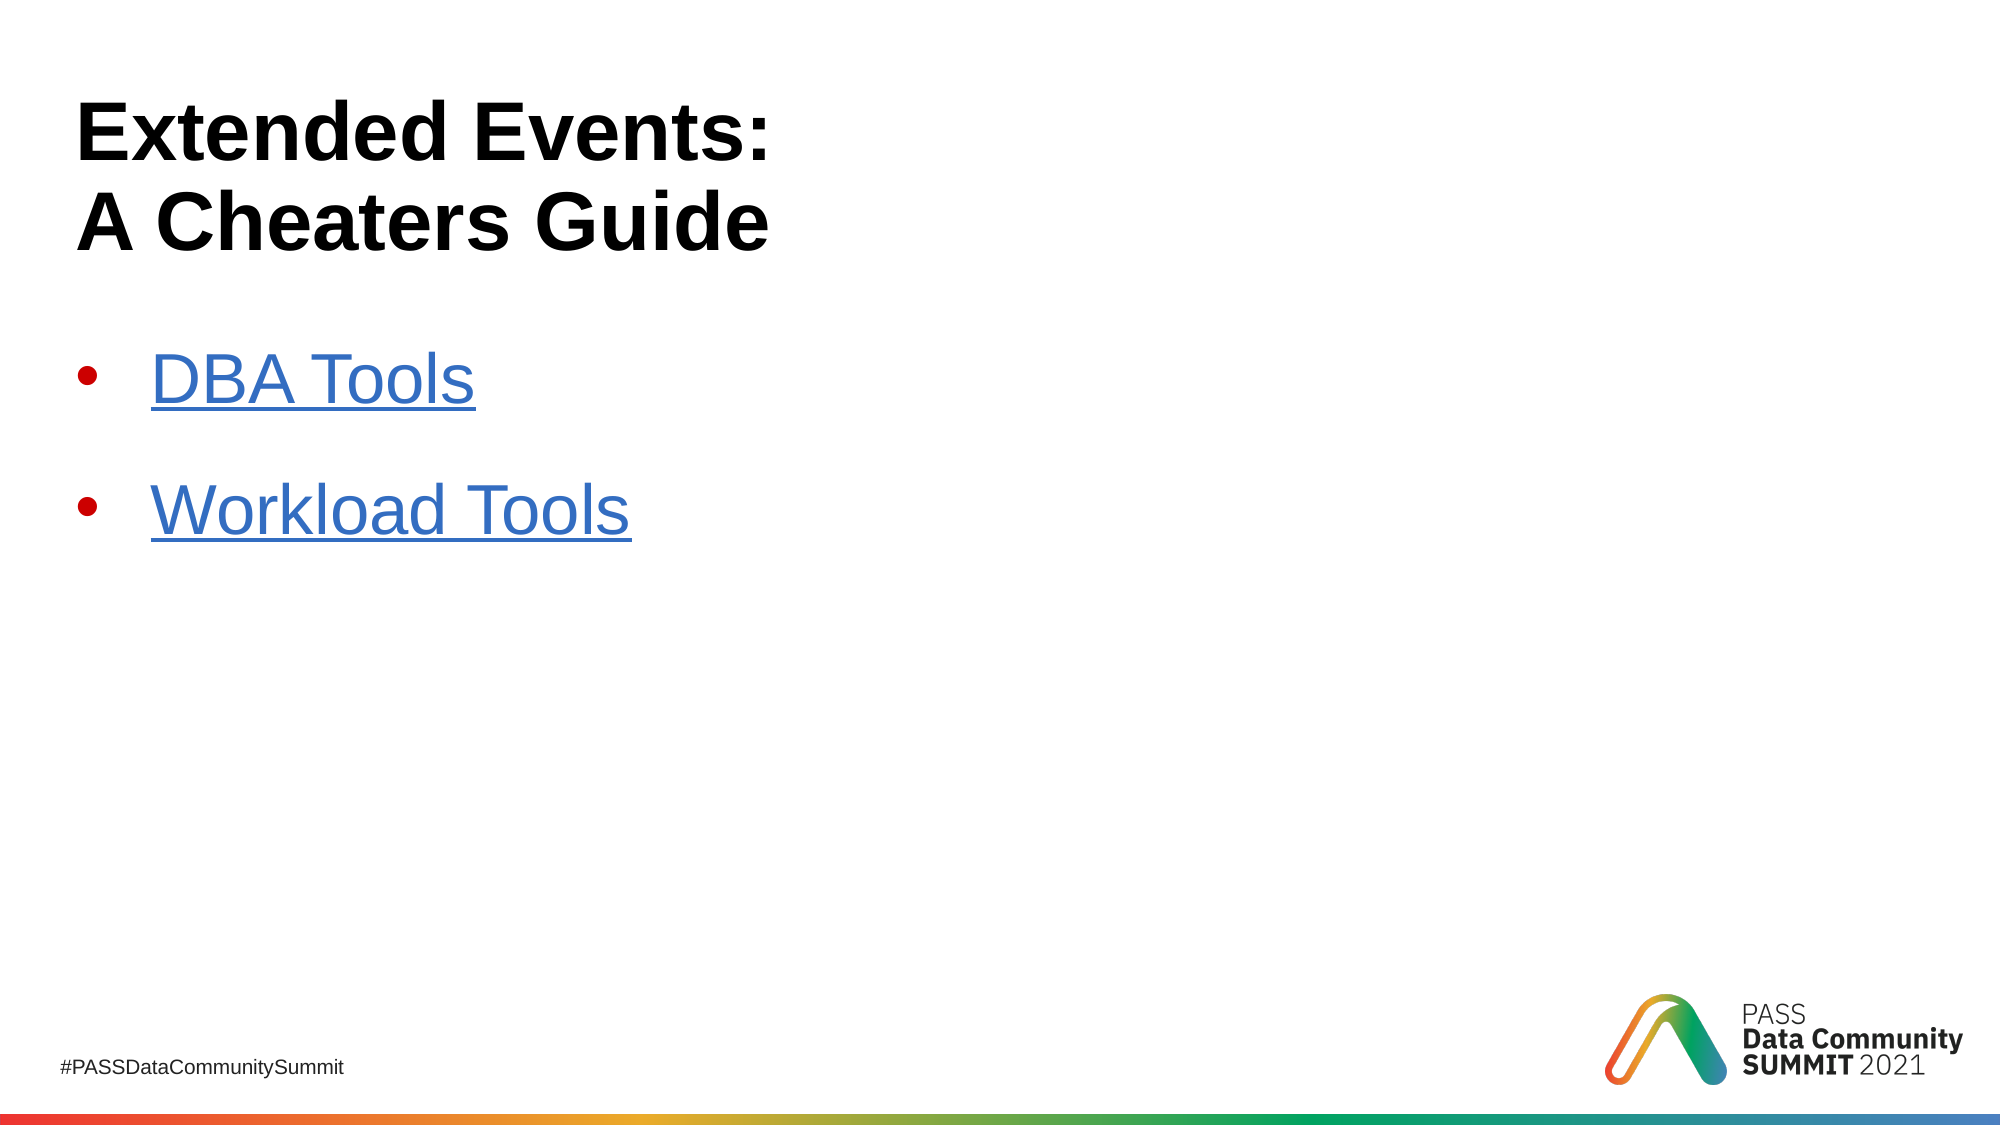

# Extended Events: A Cheaters Guide
DBA Tools
Workload Tools